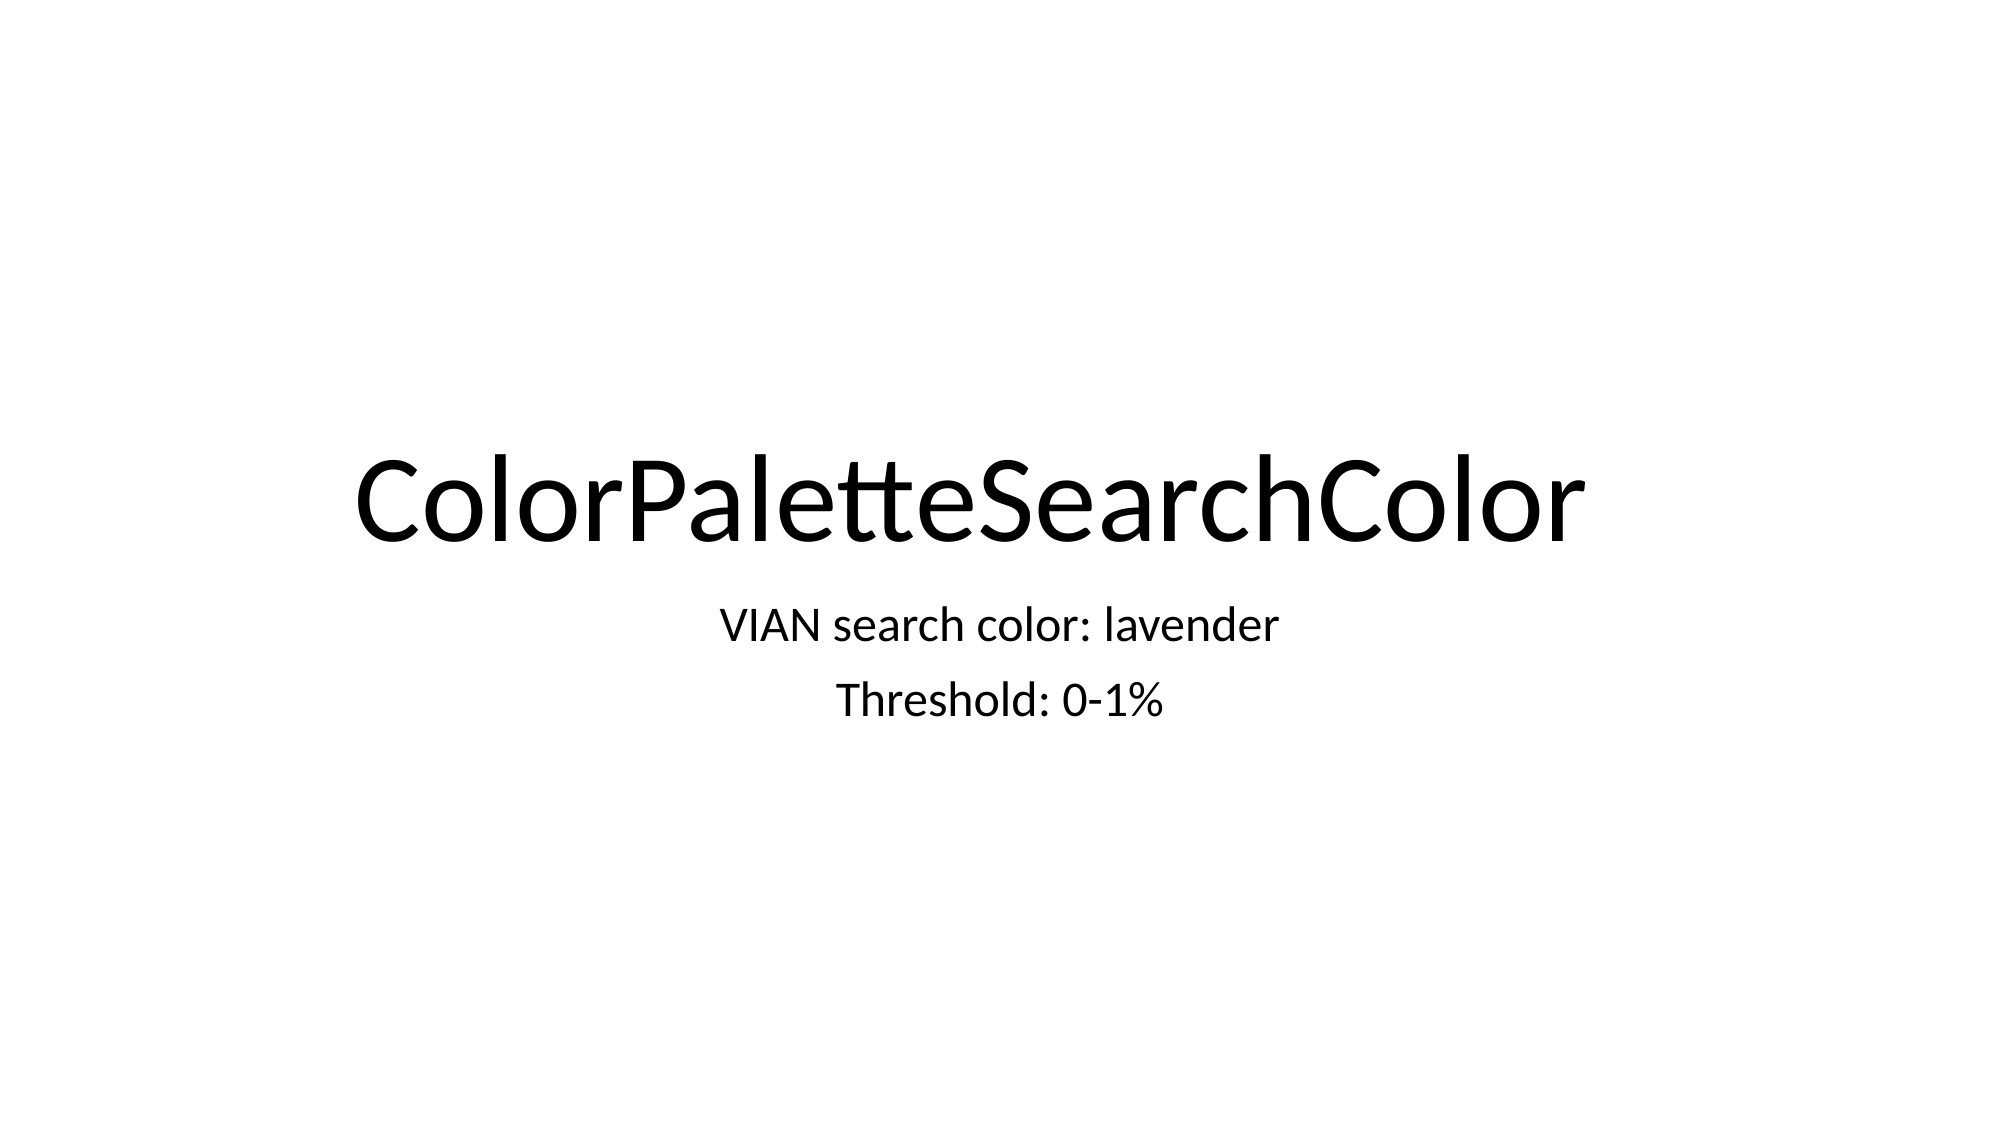

# ColorPaletteSearchColor
VIAN search color: lavender
Threshold: 0-1%